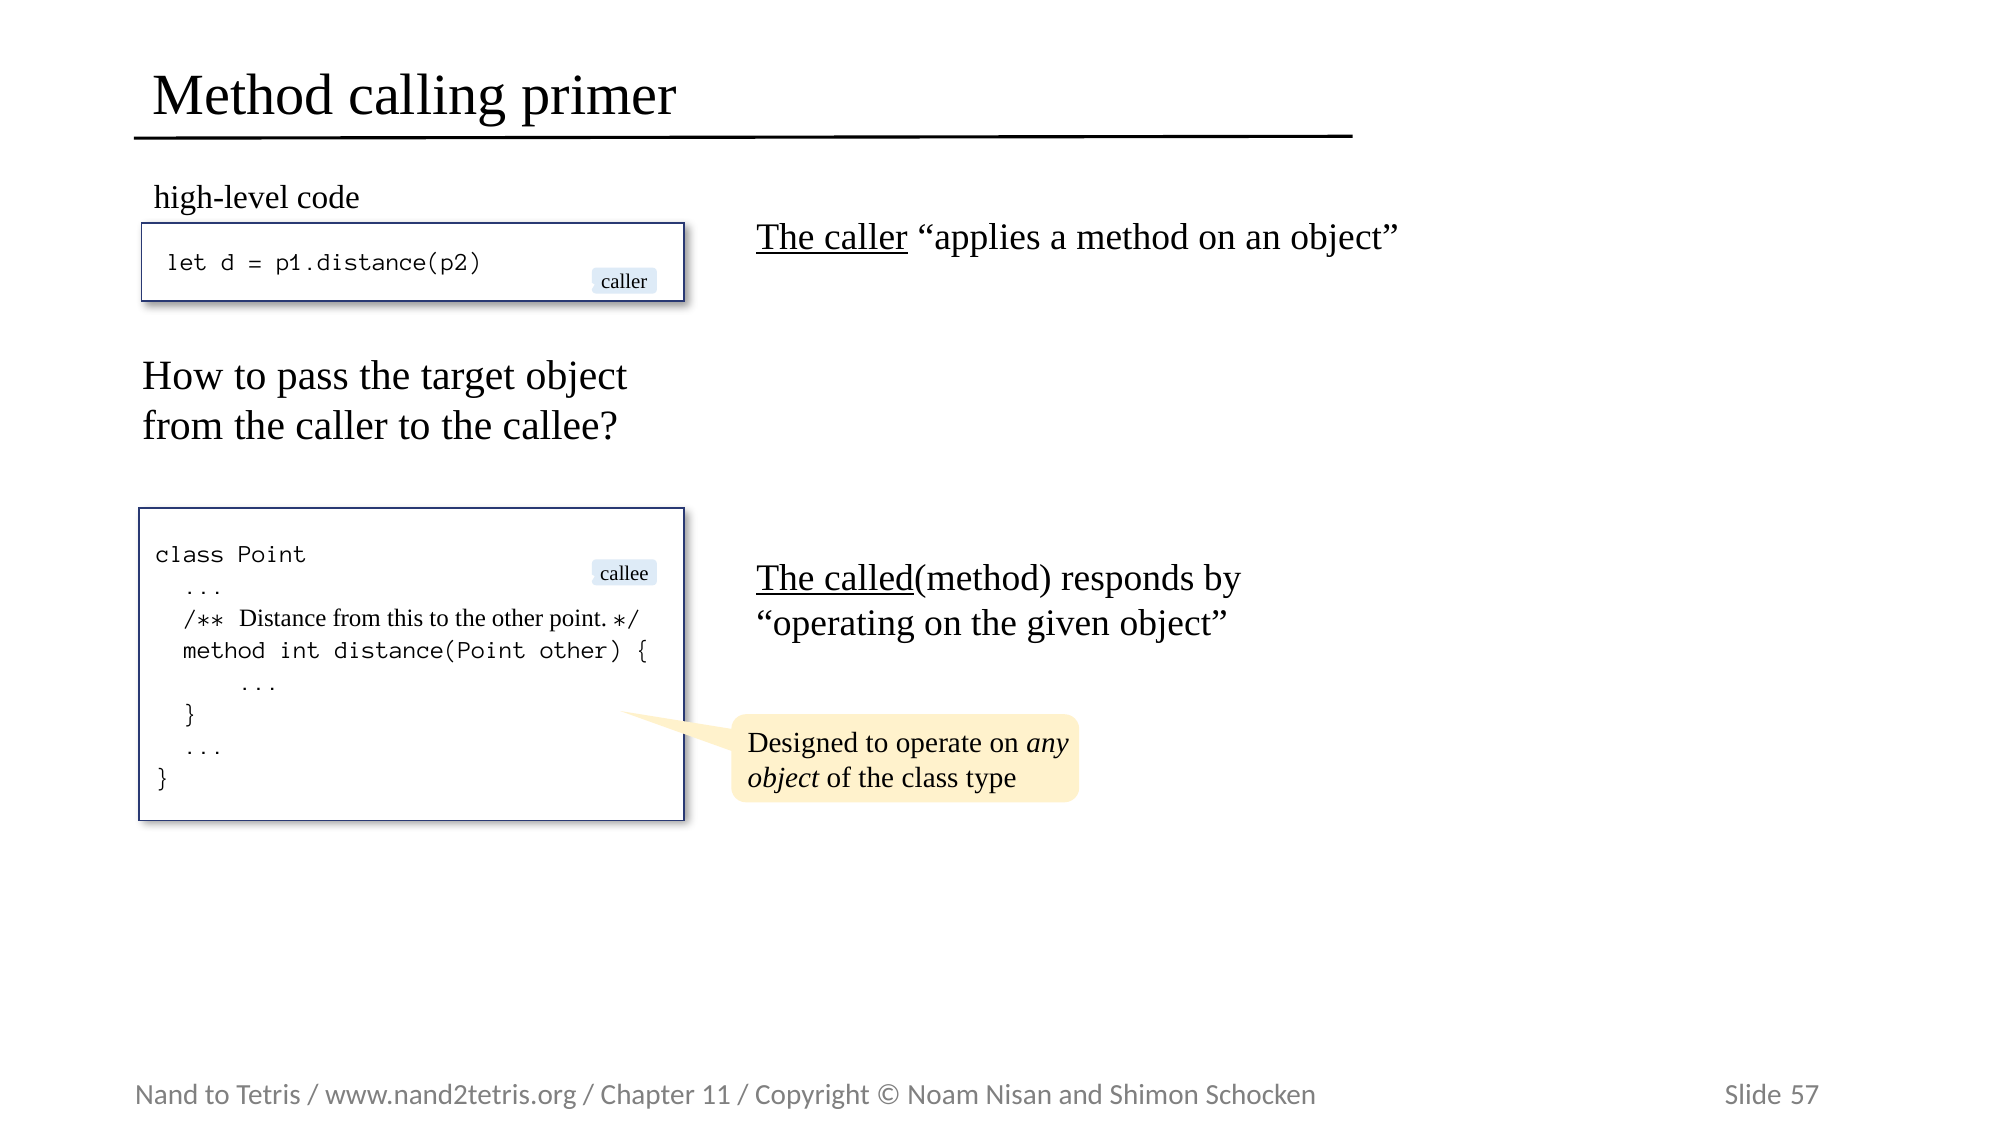

# Method calling primer

high-level code
The caller “applies a method on an object”
 let d = p1.distance(p2)
caller
How to pass the target object from the caller to the callee?
class Point
  ...
  /** Distance from this to the other point. */
  method int distance(Point other) {
      ...
  }
  ...
}
The called(method) responds by “operating on the given object”
callee
Designed to operate on any object of the class type